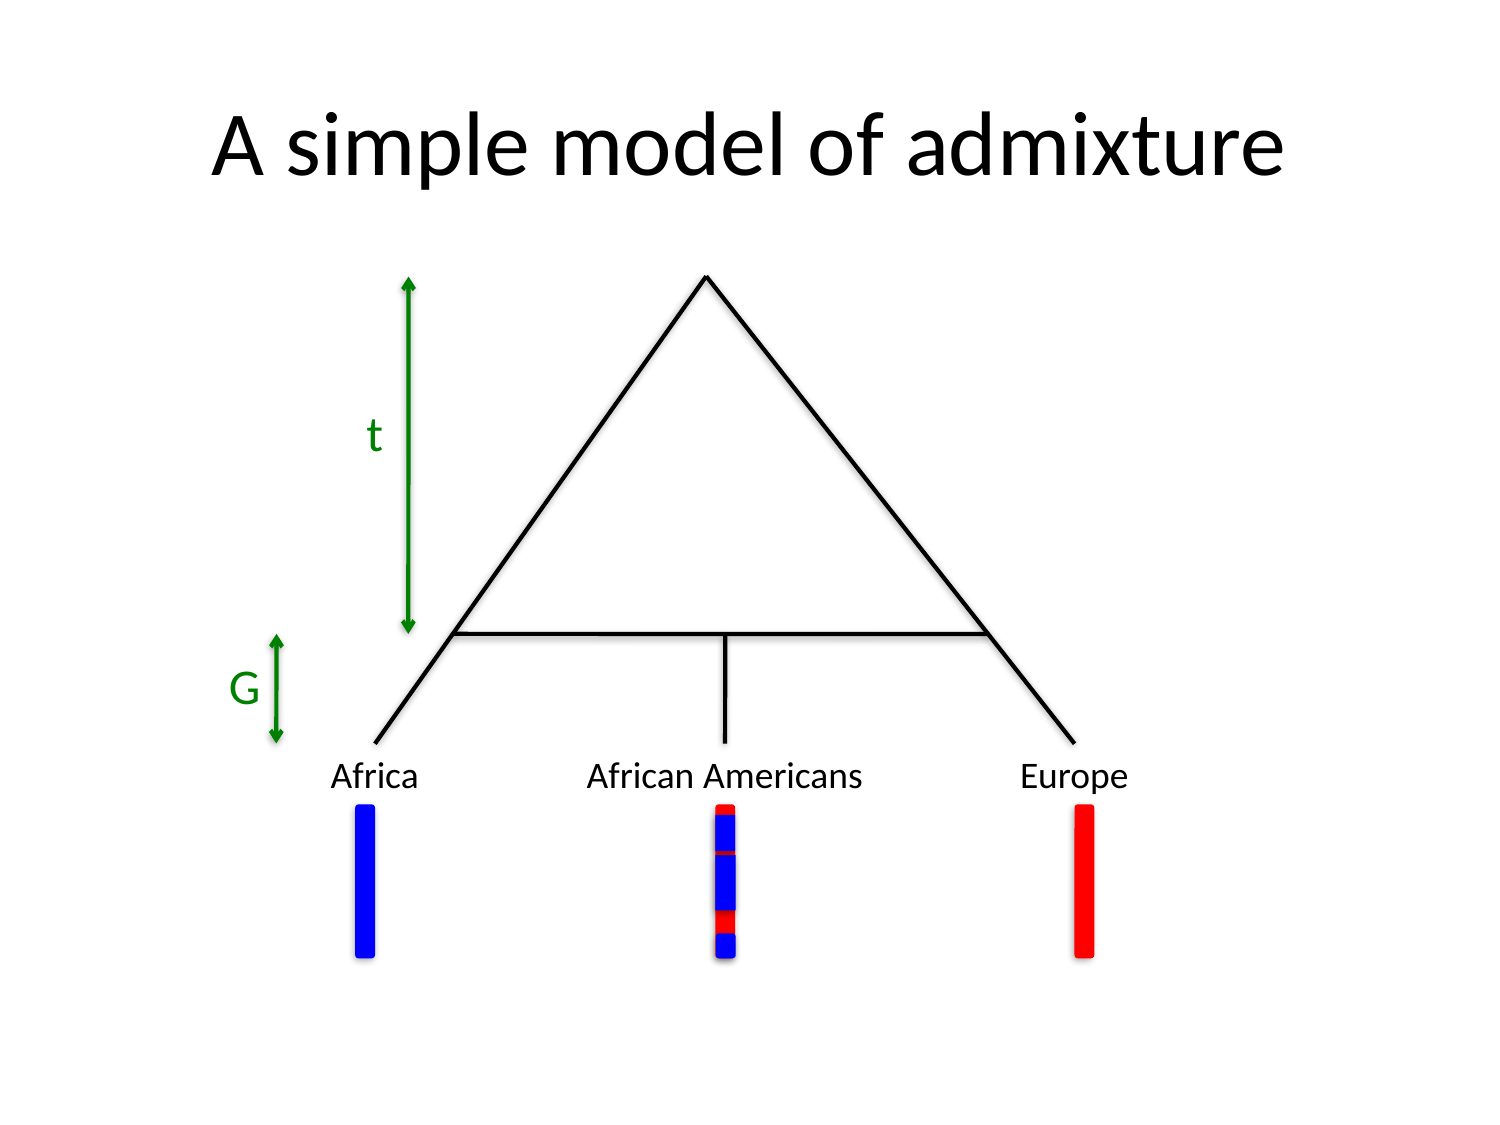

# A simple model of admixture
t
G
Africa
African Americans
Europe